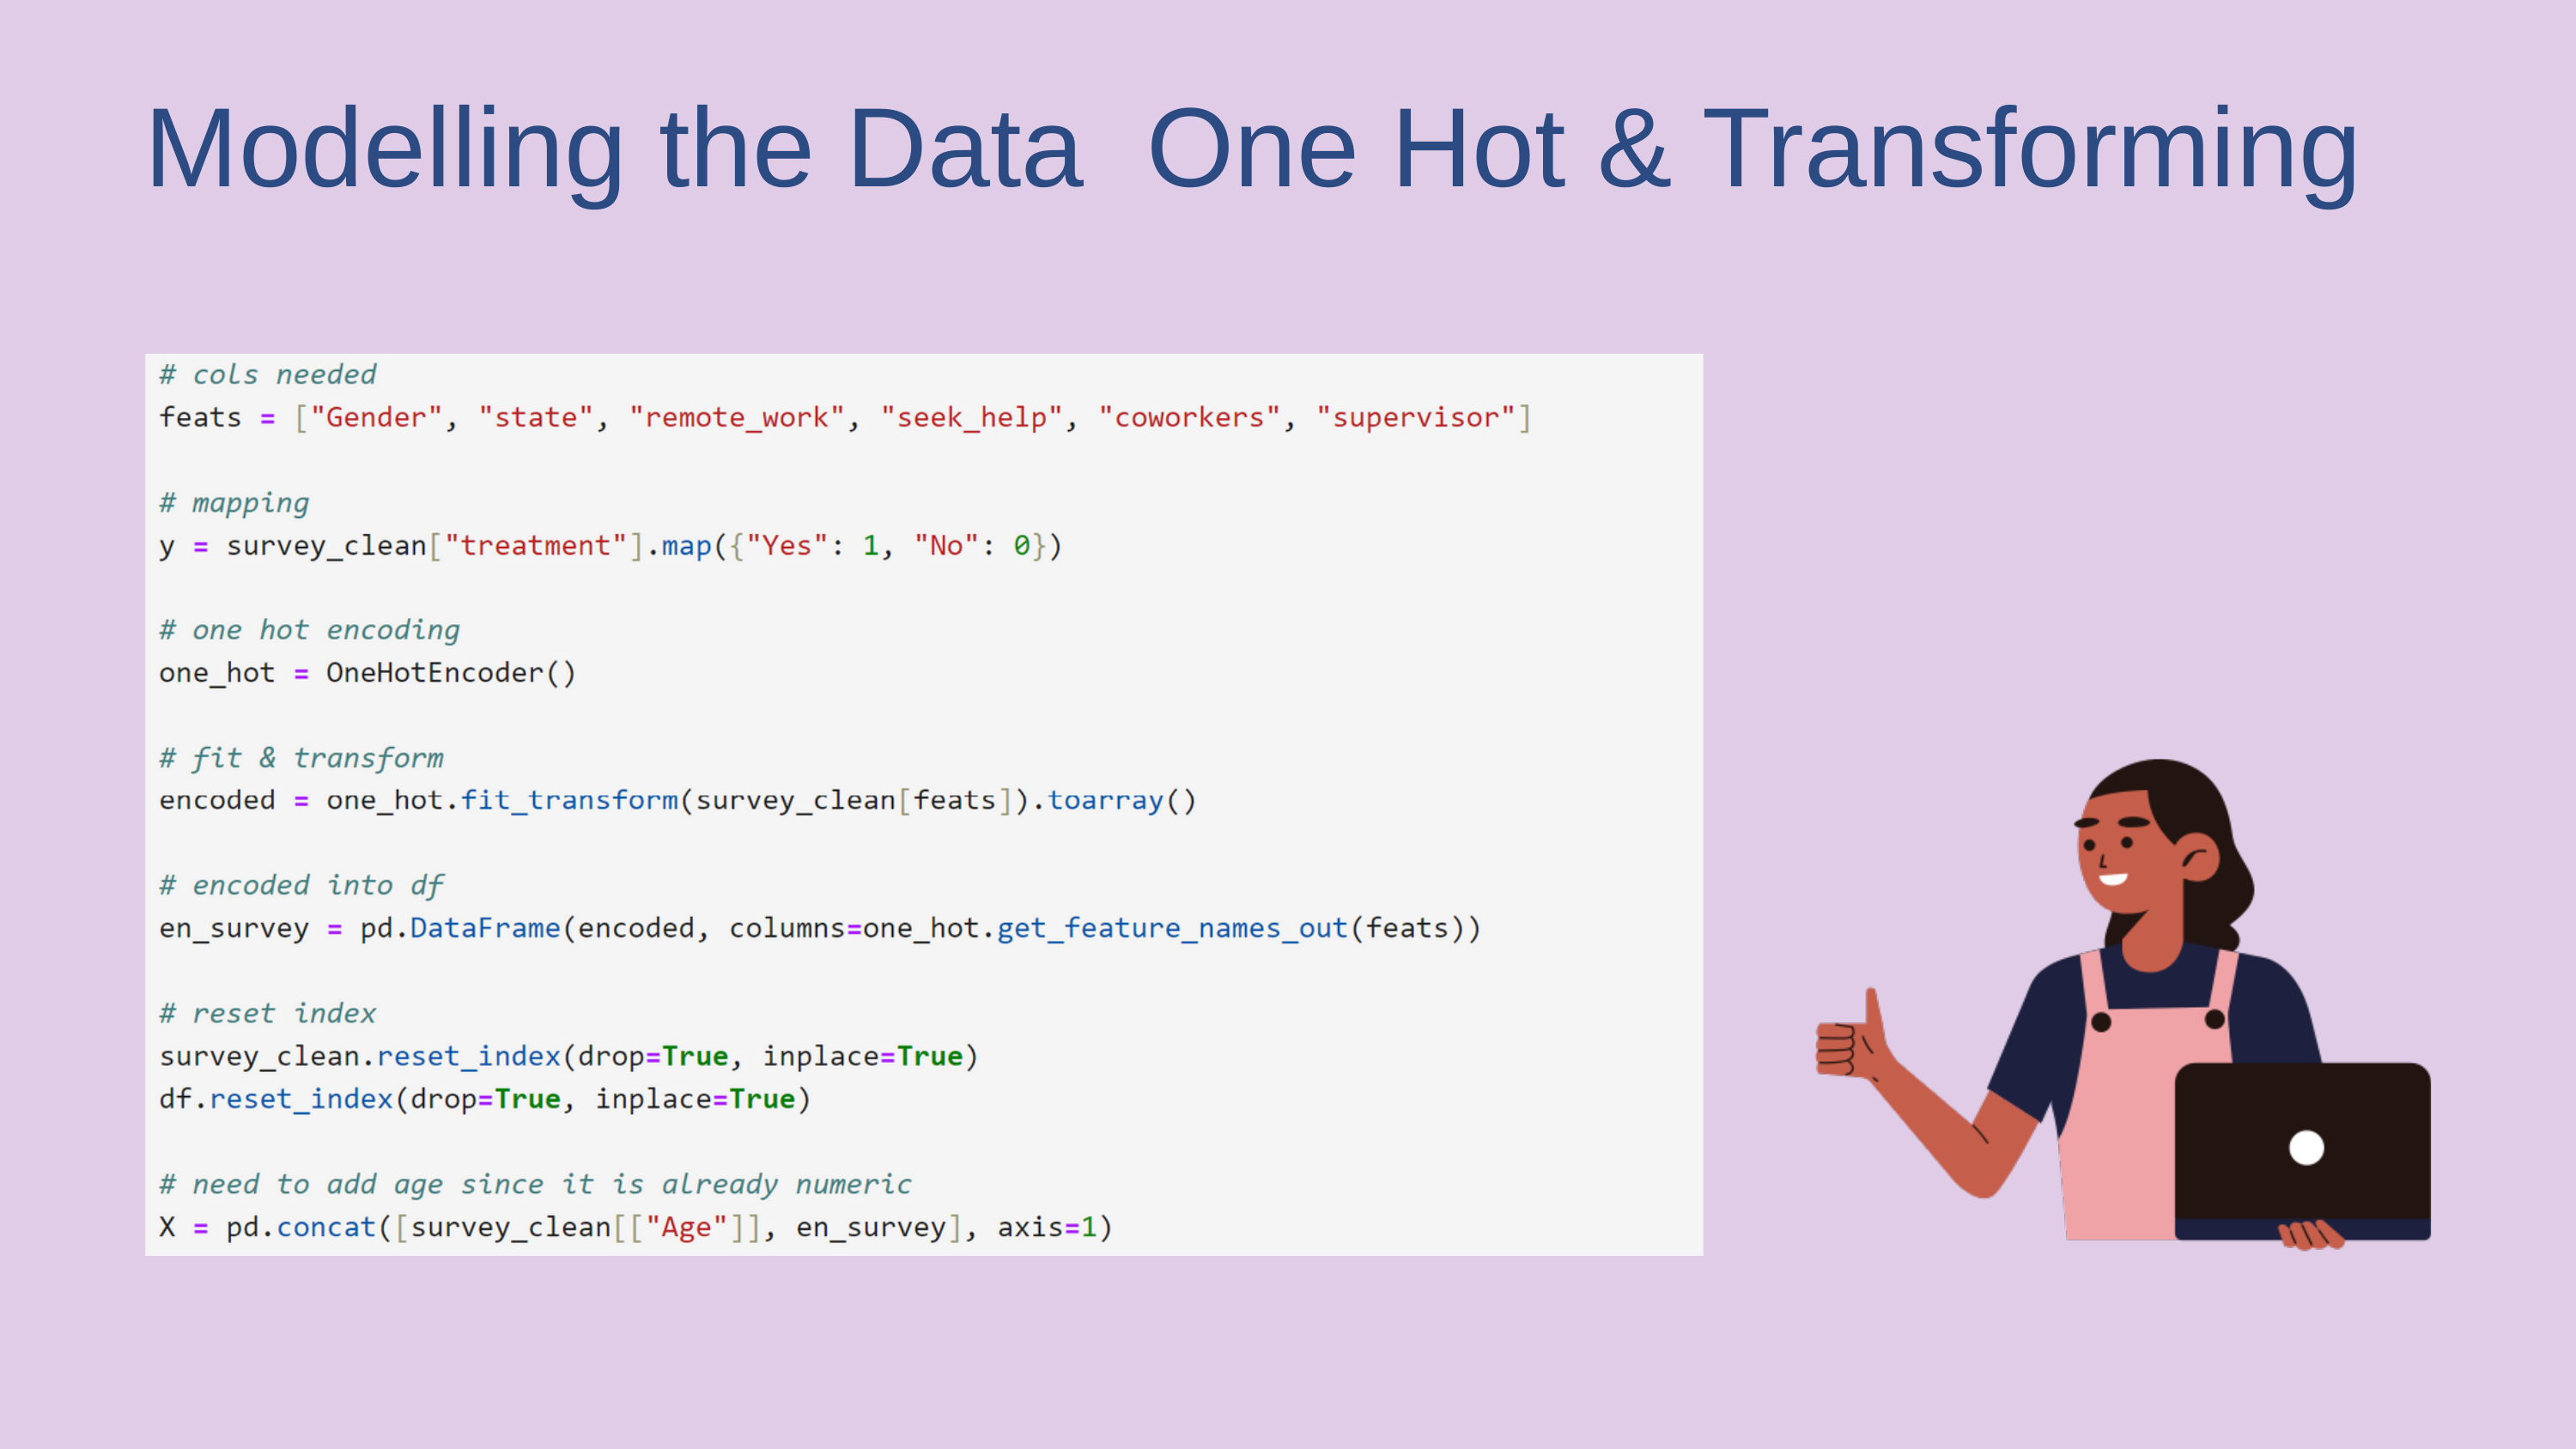

Modelling the Data  One Hot & Transforming